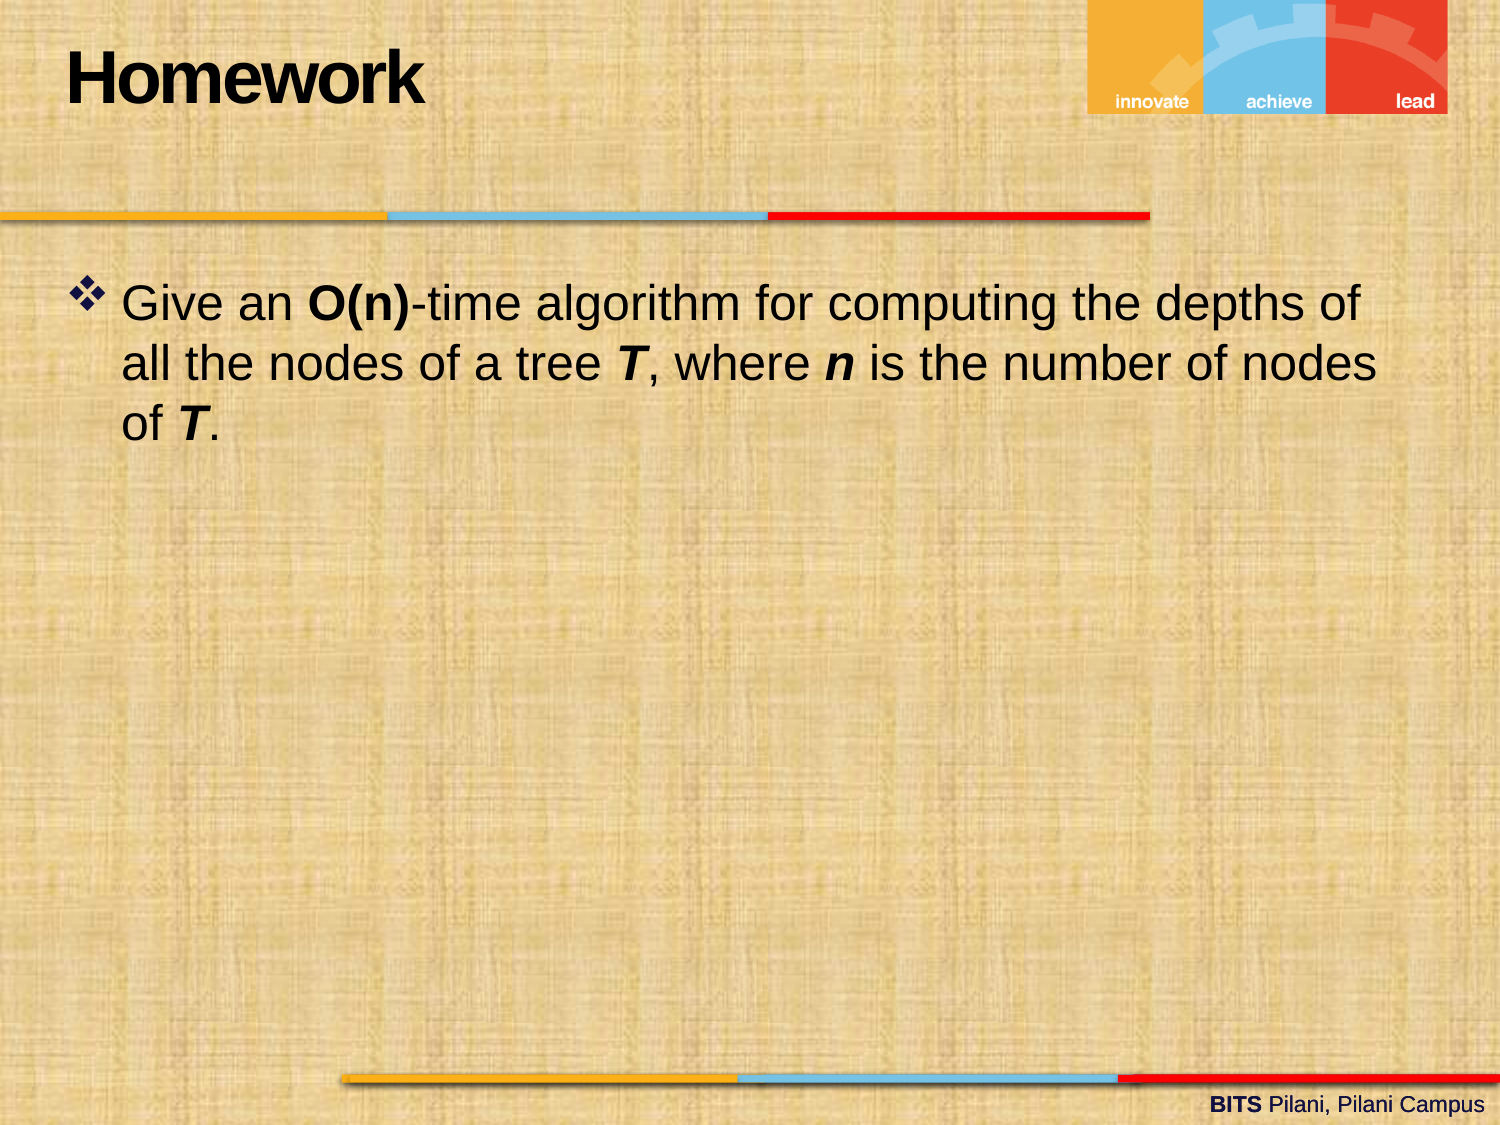

Homework

Give an O(n)-time algorithm for computing the depths of all the nodes of a tree T, where n is the number of nodes of T.